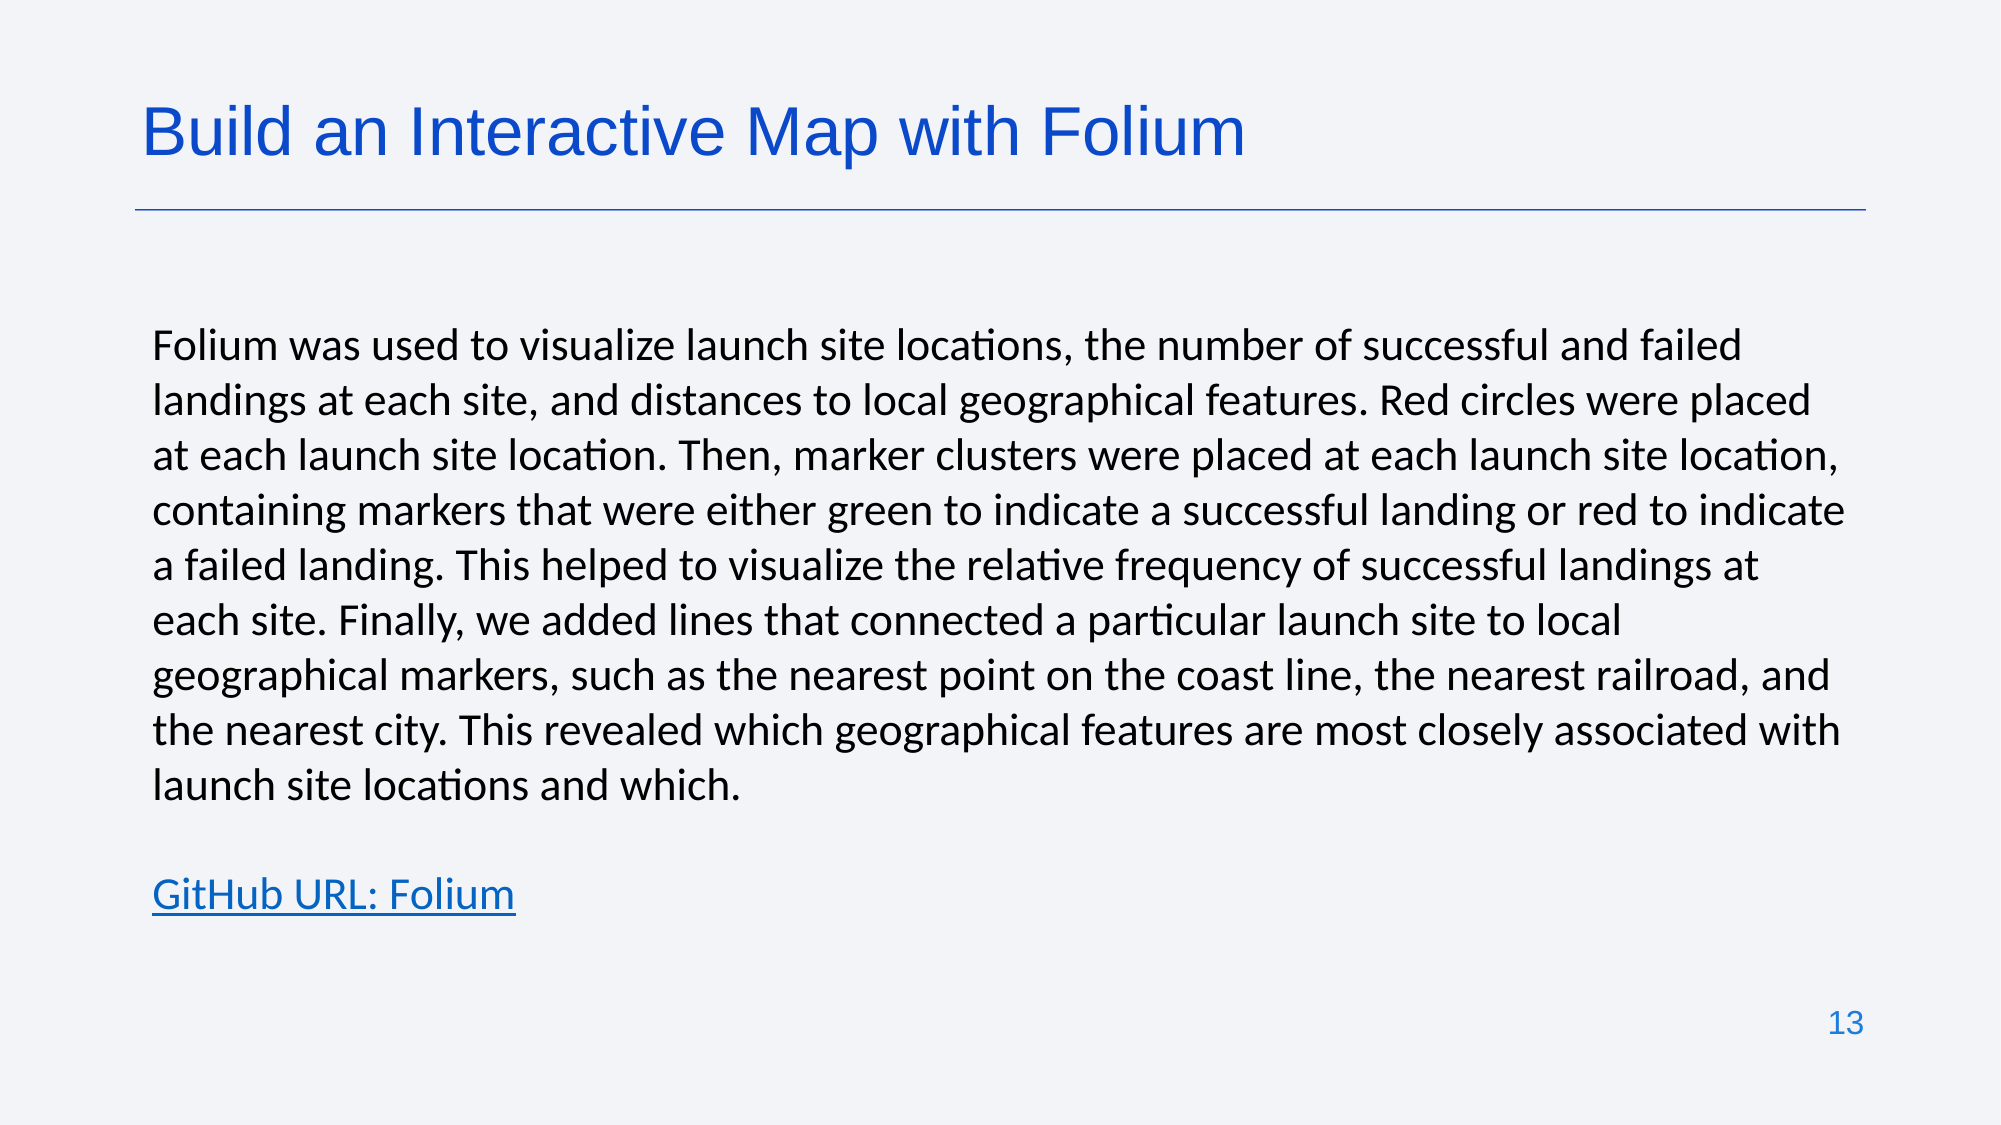

Build an Interactive Map with Folium
Folium was used to visualize launch site locations, the number of successful and failed landings at each site, and distances to local geographical features. Red circles were placed at each launch site location. Then, marker clusters were placed at each launch site location, containing markers that were either green to indicate a successful landing or red to indicate a failed landing. This helped to visualize the relative frequency of successful landings at each site. Finally, we added lines that connected a particular launch site to local geographical markers, such as the nearest point on the coast line, the nearest railroad, and the nearest city. This revealed which geographical features are most closely associated with launch site locations and which.

GitHub URL: Folium
13